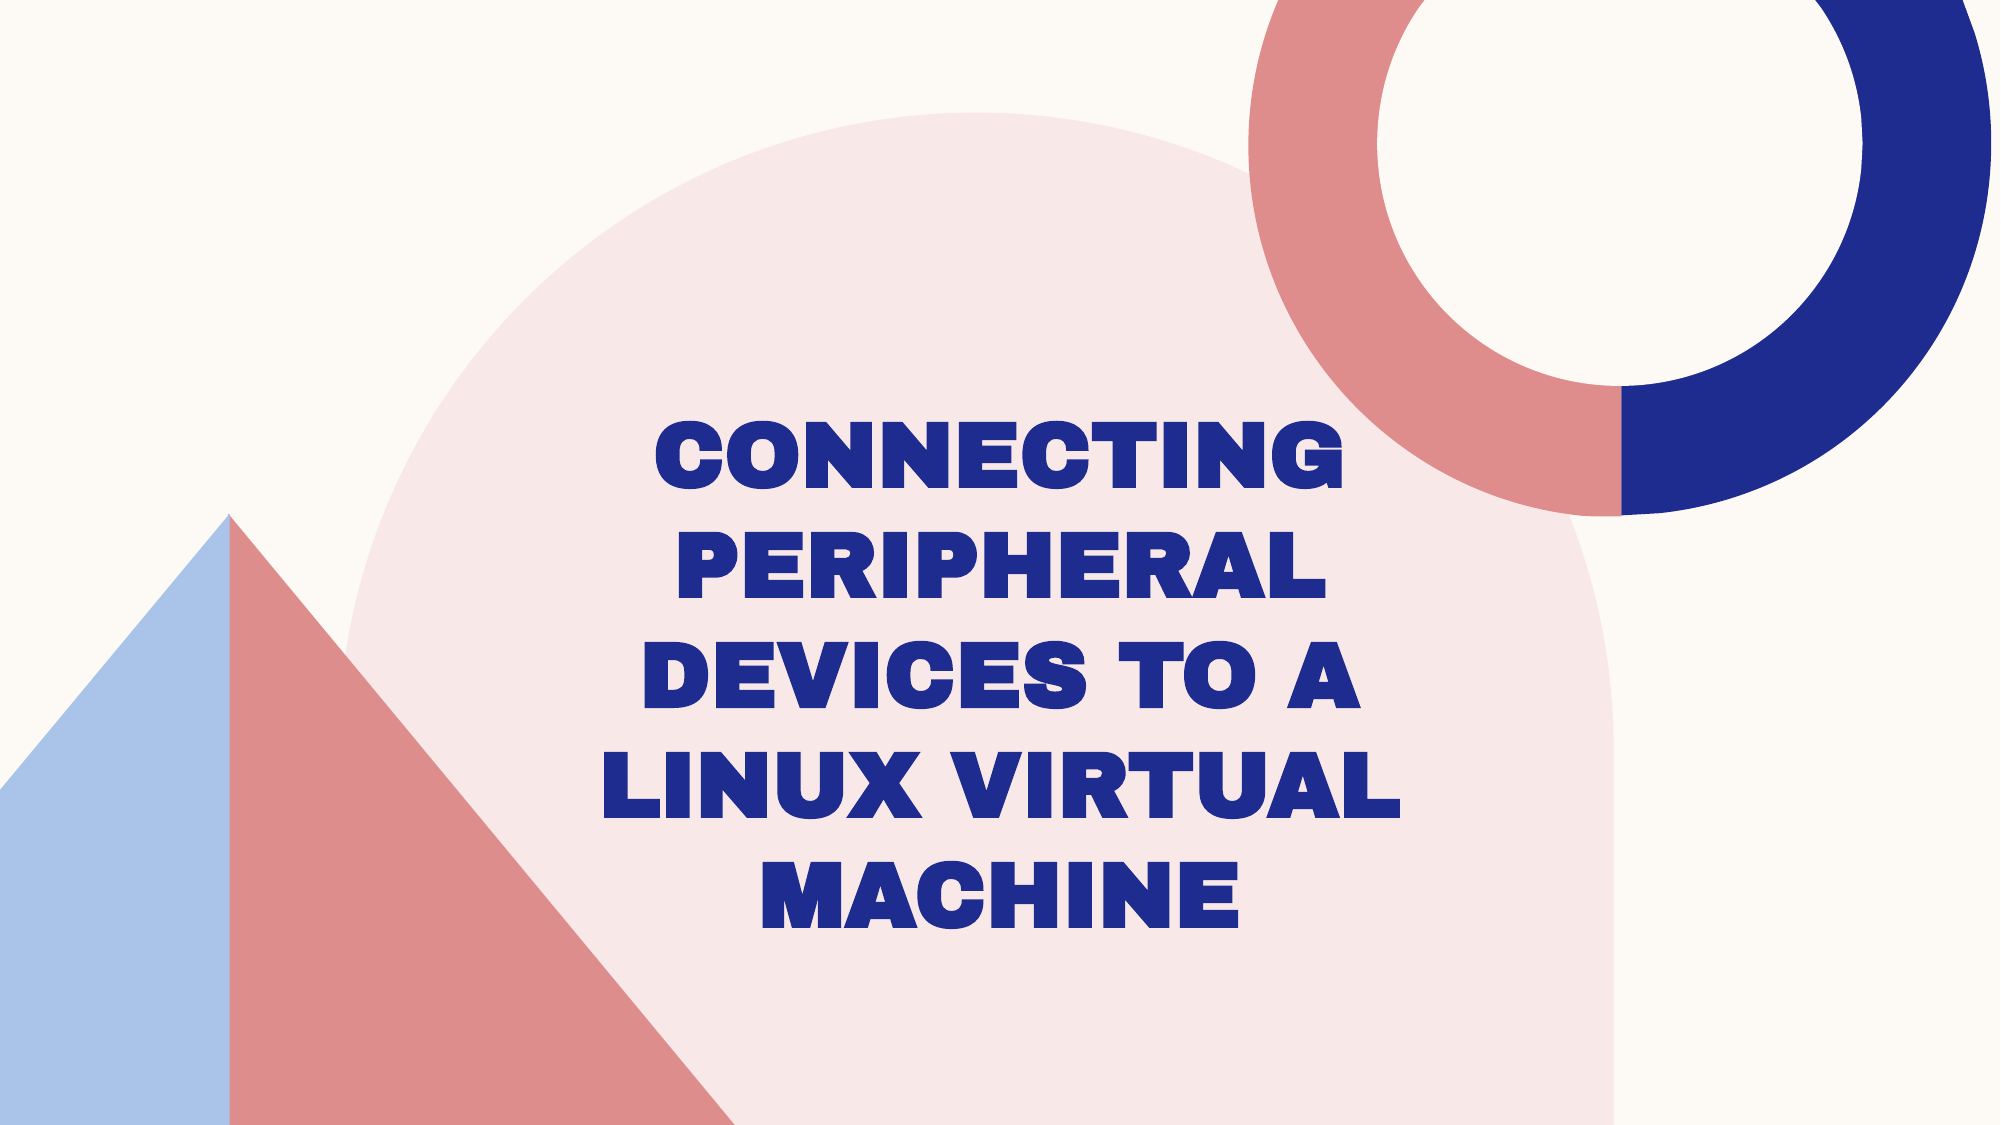

# Connecting Peripheral Devices to a Linux Virtual Machine